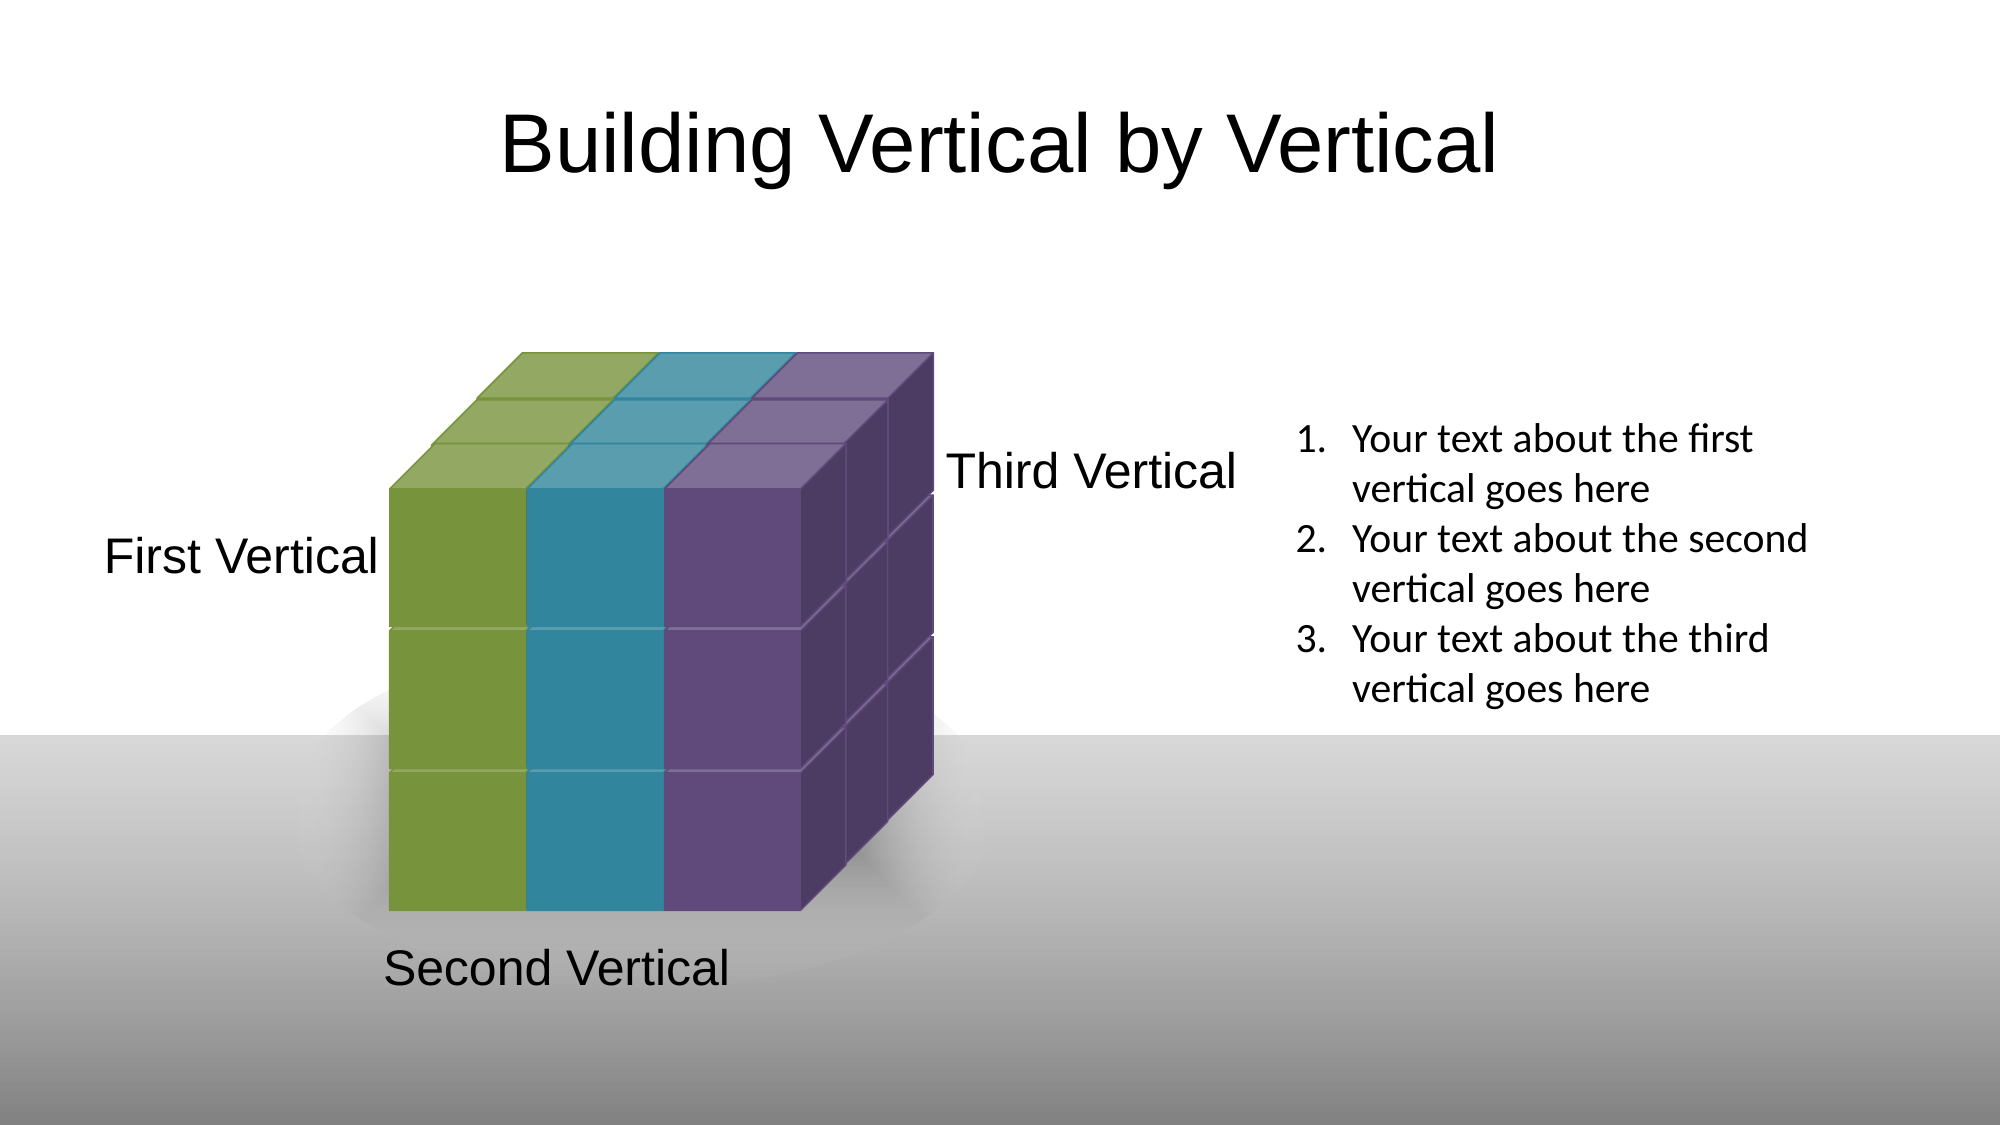

# Building Vertical by Vertical

Your text about the first vertical goes here
Your text about the second vertical goes here
Your text about the third vertical goes here
Third Vertical

First Vertical

Second Vertical